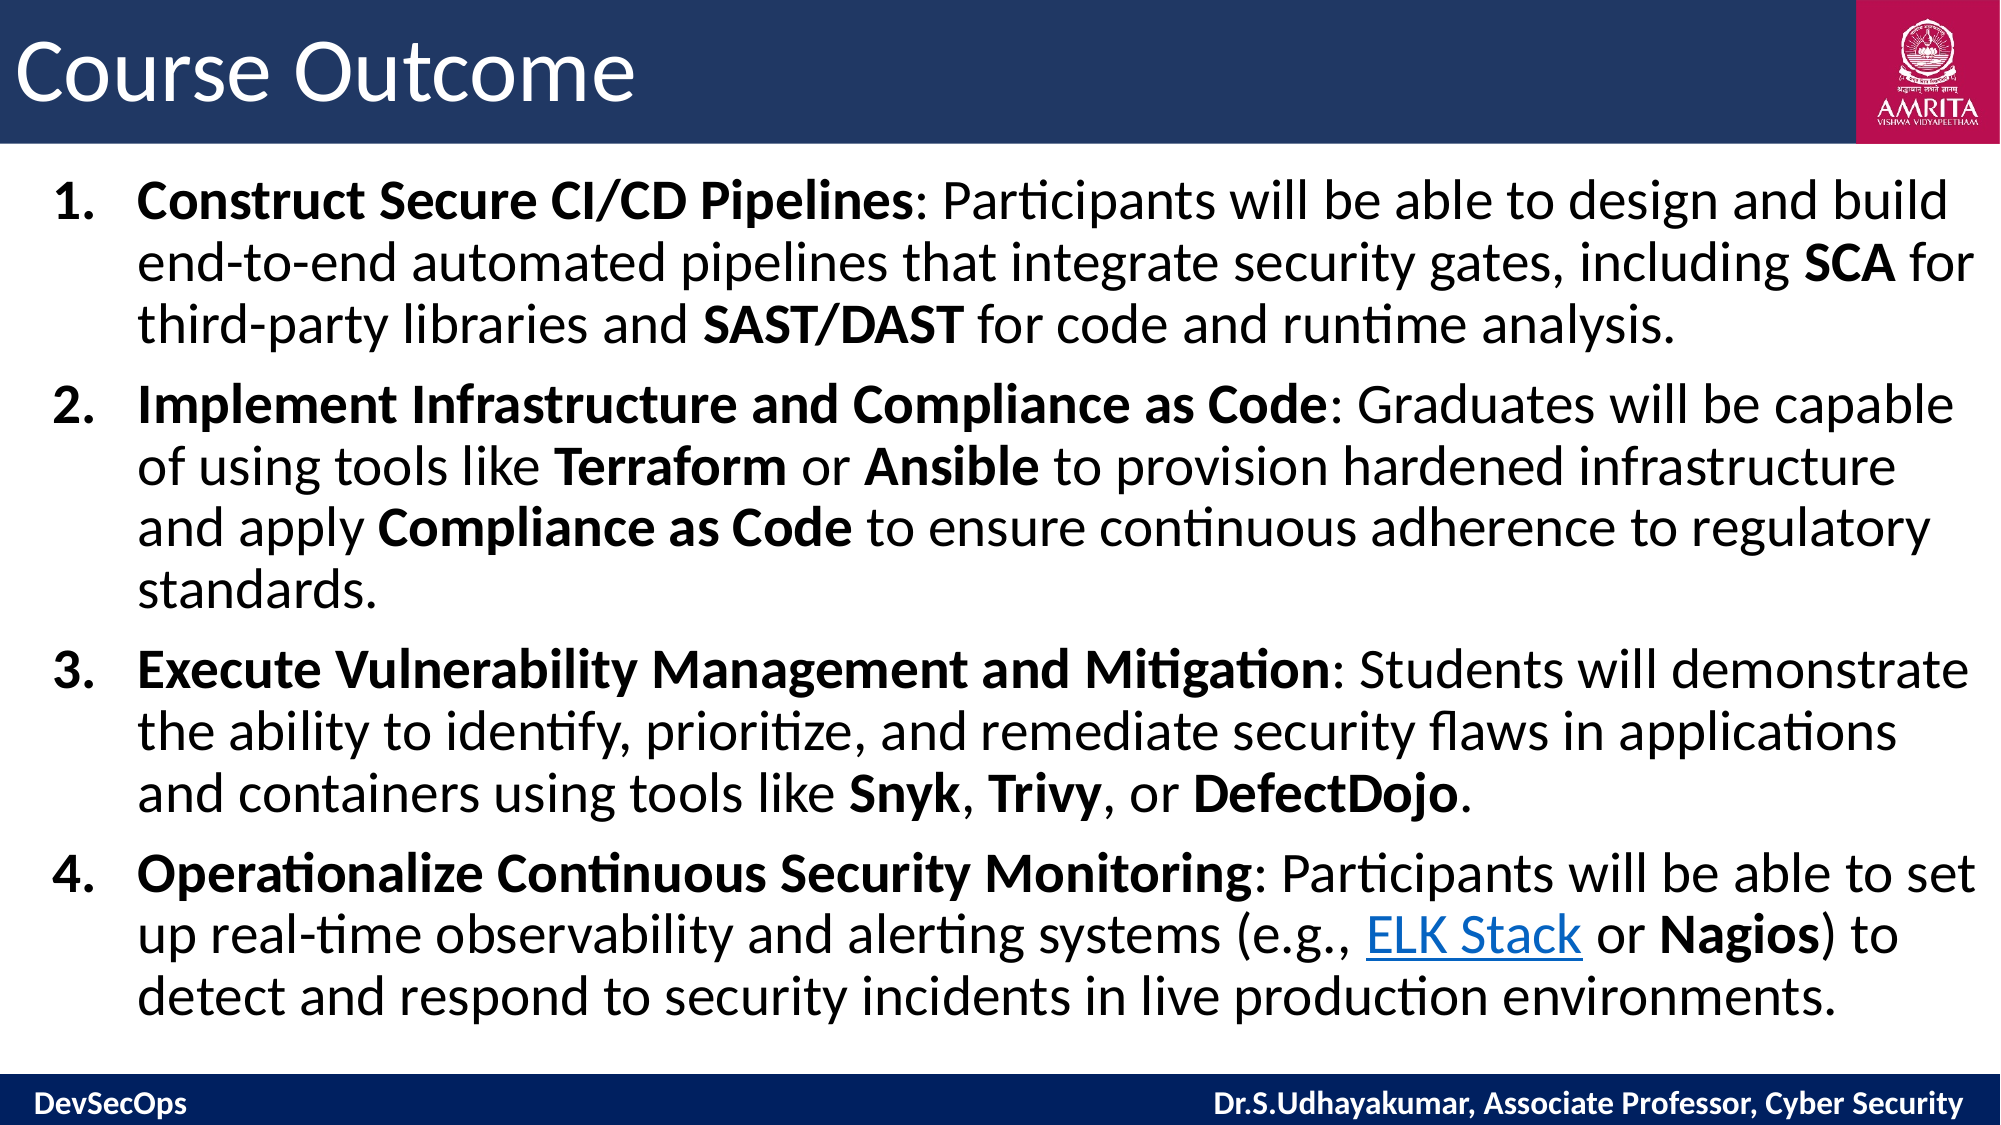

# Course Outcome
Construct Secure CI/CD Pipelines: Participants will be able to design and build end-to-end automated pipelines that integrate security gates, including SCA for third-party libraries and SAST/DAST for code and runtime analysis.
Implement Infrastructure and Compliance as Code: Graduates will be capable of using tools like Terraform or Ansible to provision hardened infrastructure and apply Compliance as Code to ensure continuous adherence to regulatory standards.
Execute Vulnerability Management and Mitigation: Students will demonstrate the ability to identify, prioritize, and remediate security flaws in applications and containers using tools like Snyk, Trivy, or DefectDojo.
Operationalize Continuous Security Monitoring: Participants will be able to set up real-time observability and alerting systems (e.g., ELK Stack or Nagios) to detect and respond to security incidents in live production environments.